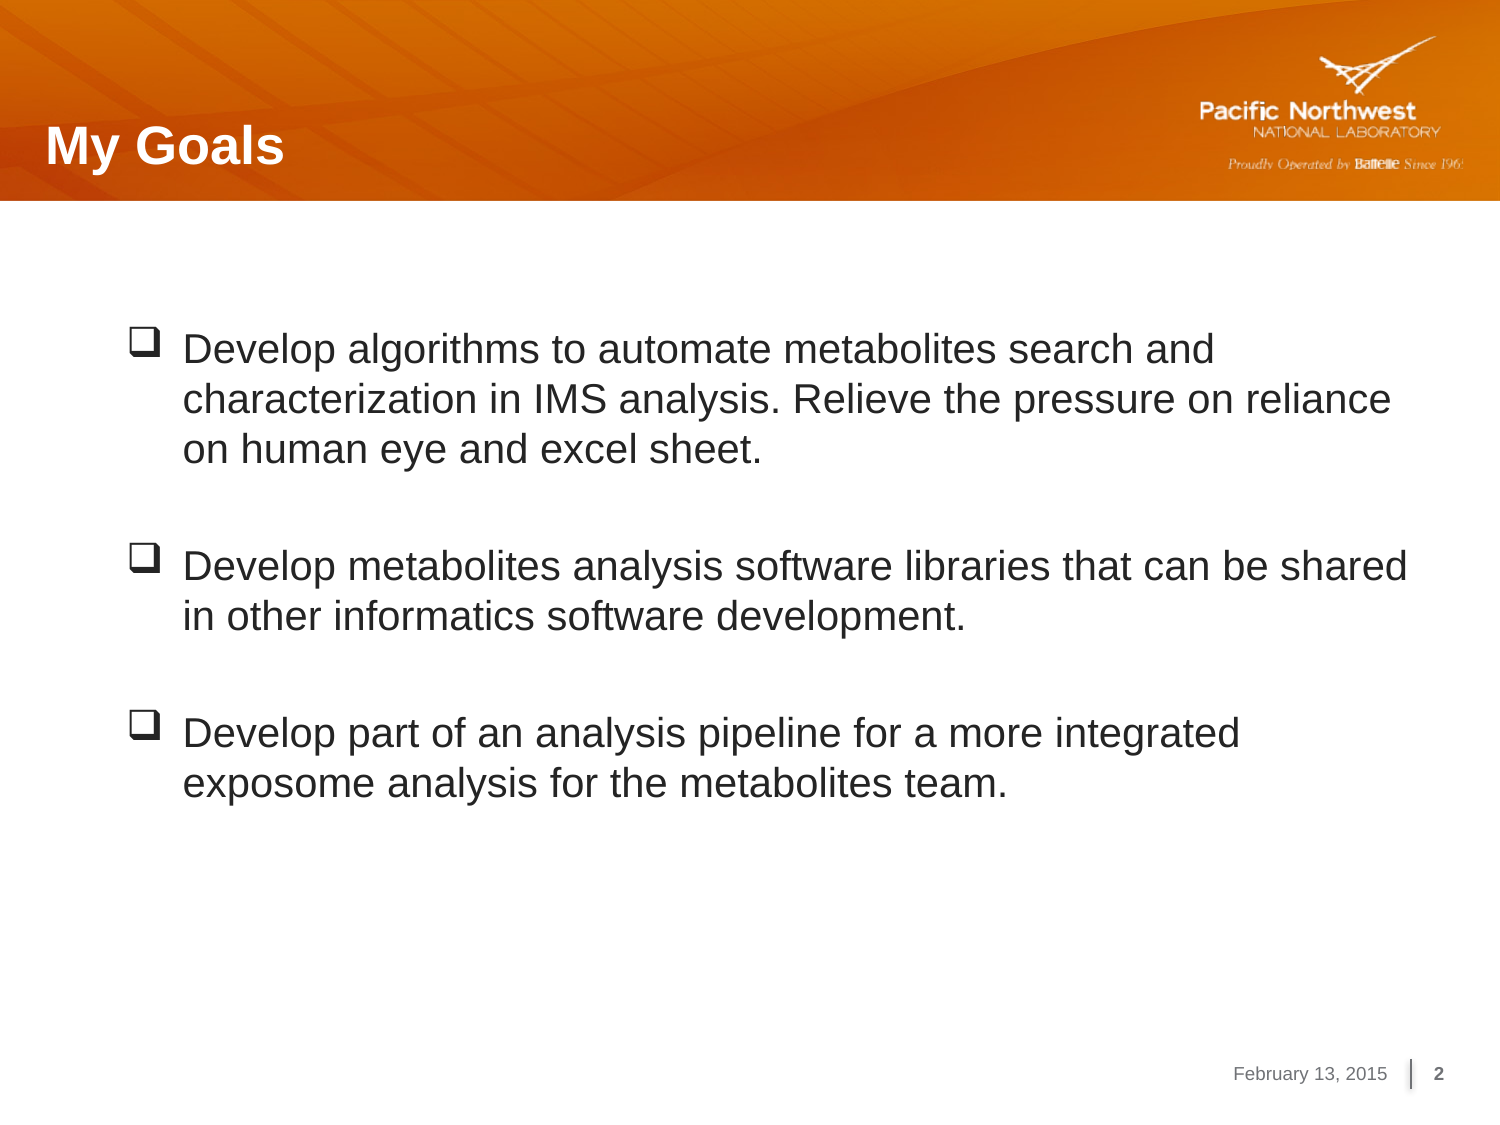

# My Goals
Develop algorithms to automate metabolites search and characterization in IMS analysis. Relieve the pressure on reliance on human eye and excel sheet.

Develop metabolites analysis software libraries that can be shared in other informatics software development.

Develop part of an analysis pipeline for a more integrated exposome analysis for the metabolites team.

February 13, 2015
2